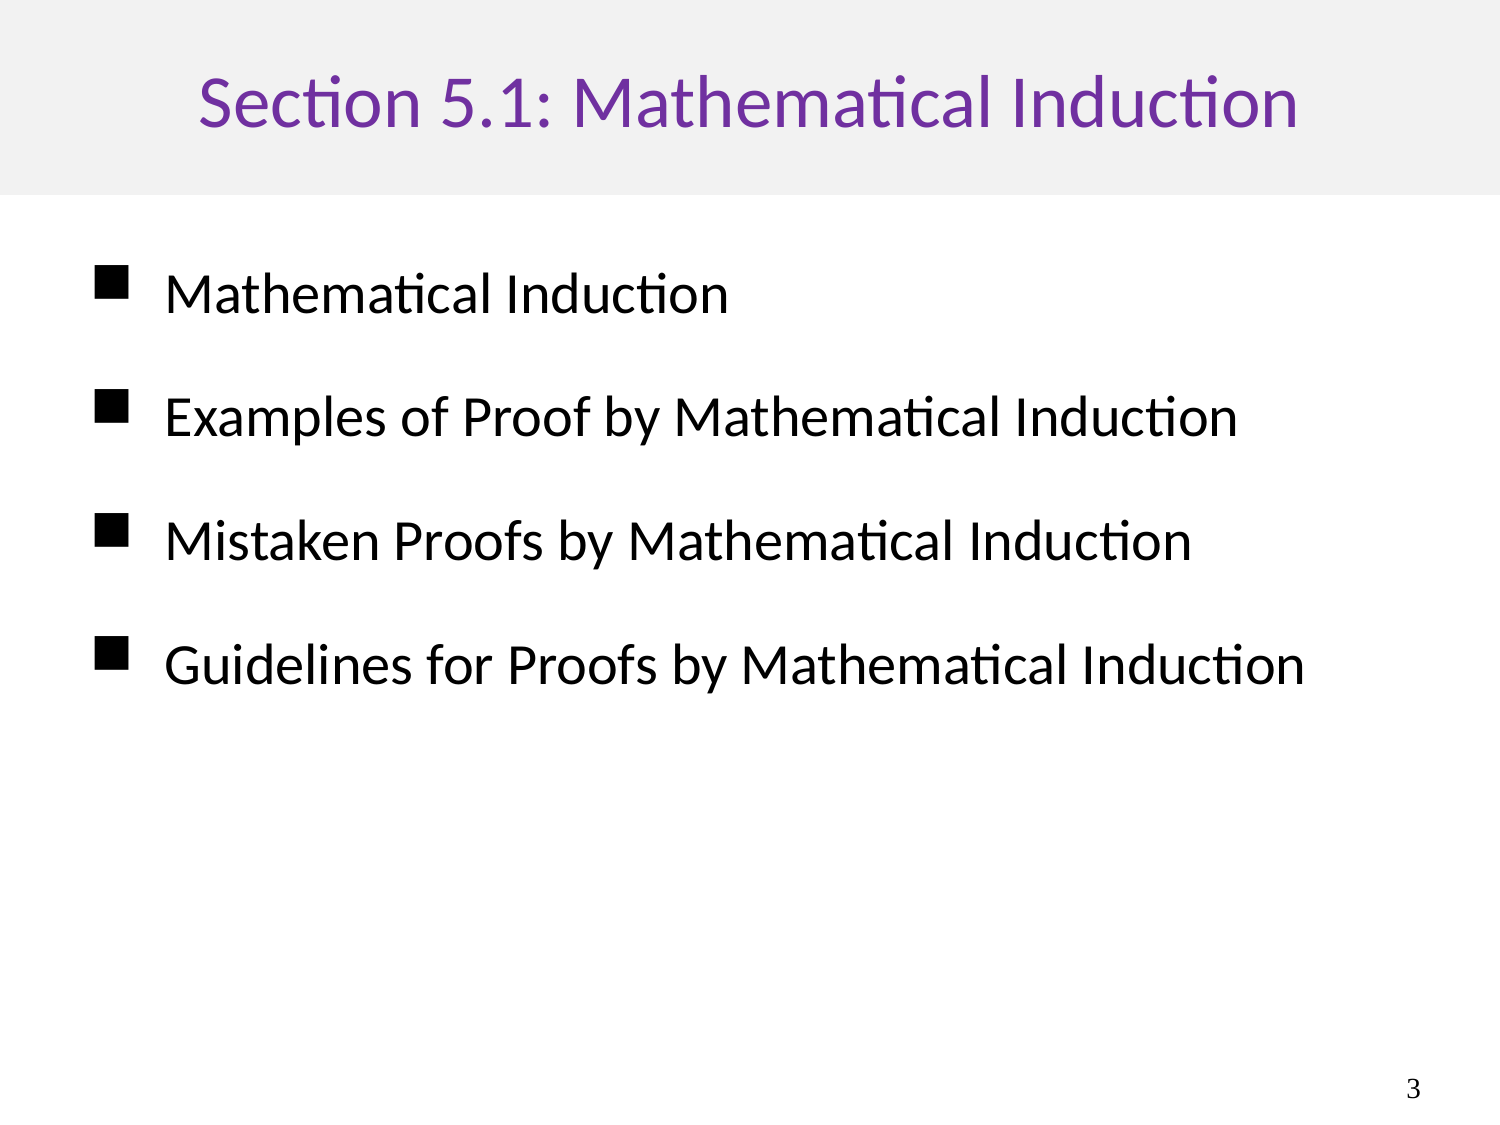

# Section 5.1: Mathematical Induction
Mathematical Induction
Examples of Proof by Mathematical Induction
Mistaken Proofs by Mathematical Induction
Guidelines for Proofs by Mathematical Induction